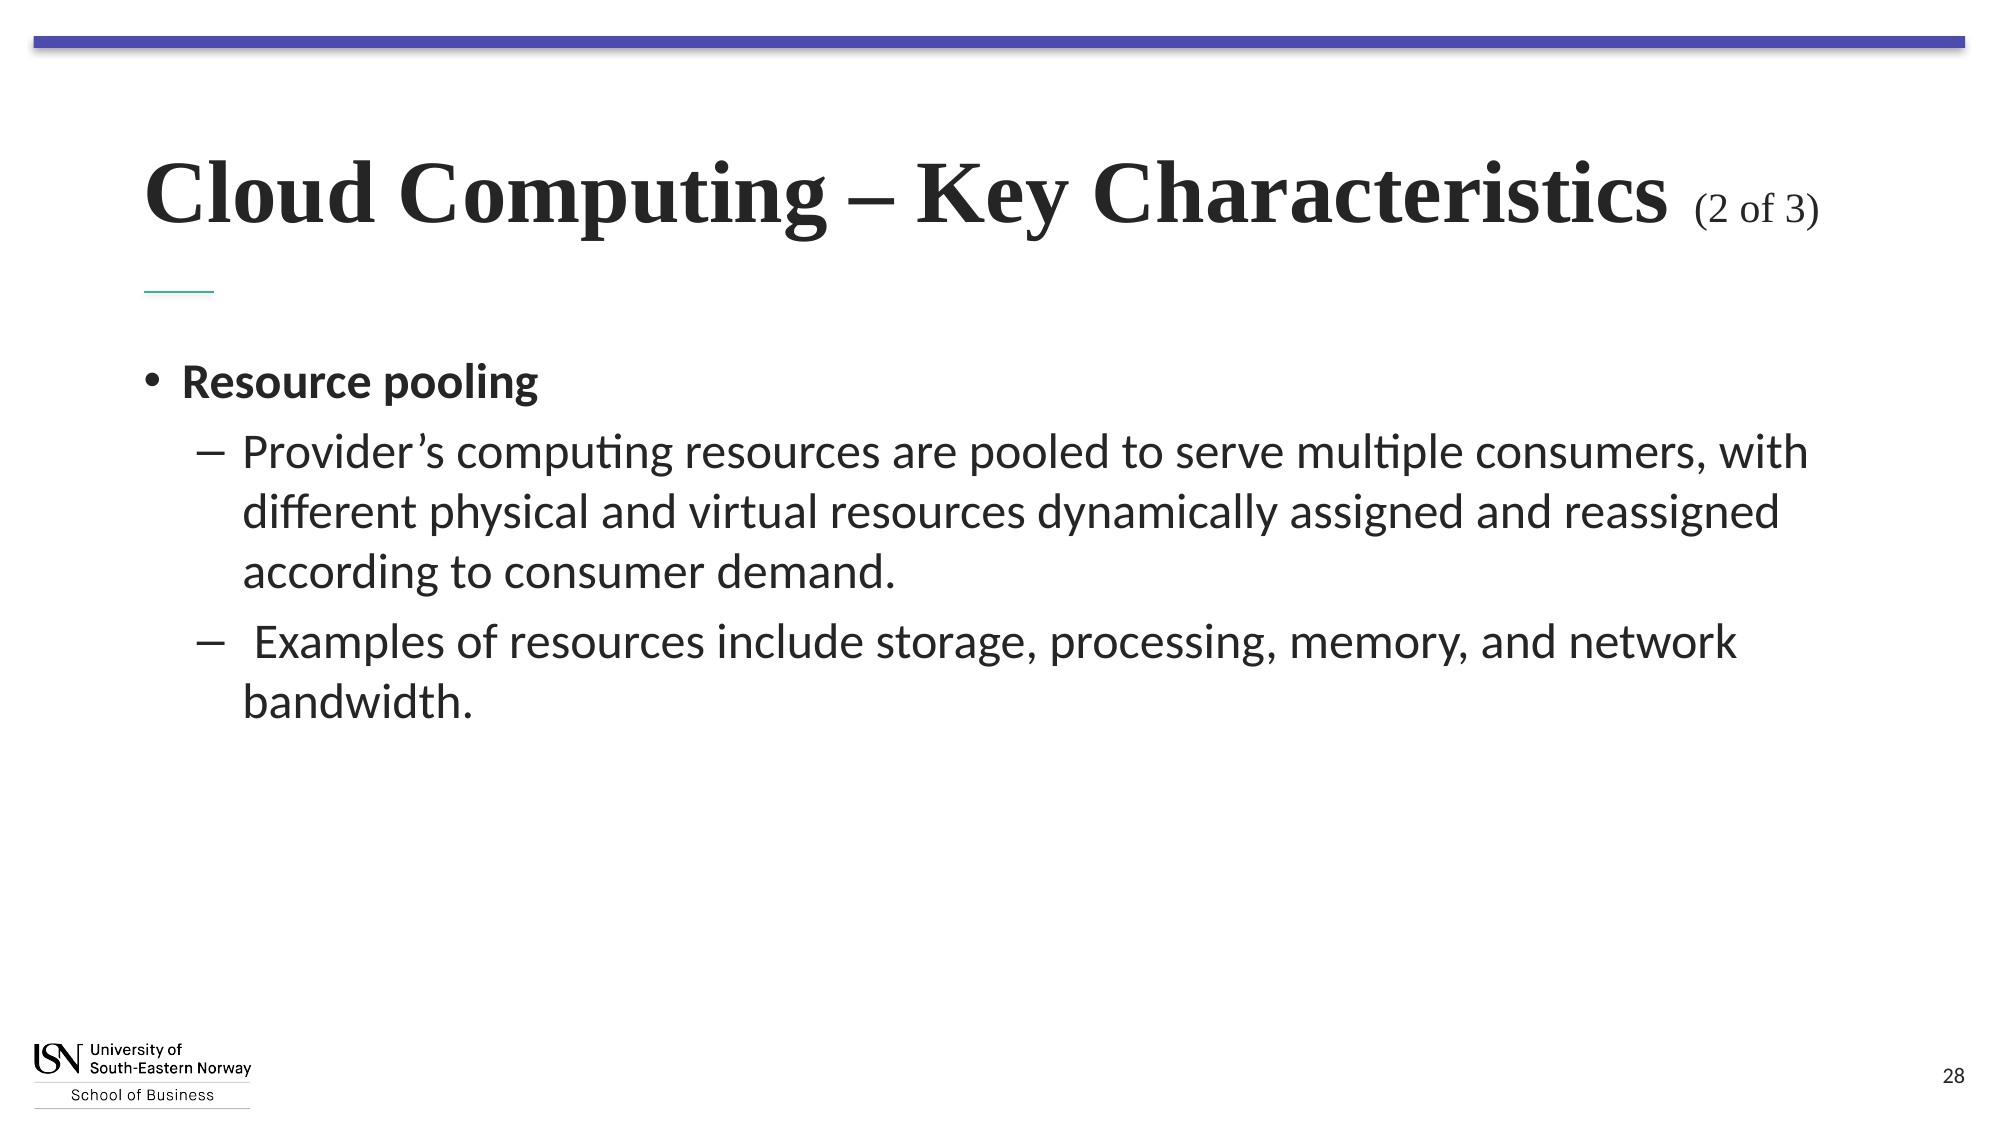

# Cloud Computing – Key Characteristics (2 of 3)
Resource pooling
Provider’s computing resources are pooled to serve multiple consumers, with different physical and virtual resources dynamically assigned and reassigned according to consumer demand.
 Examples of resources include storage, processing, memory, and network bandwidth.
28